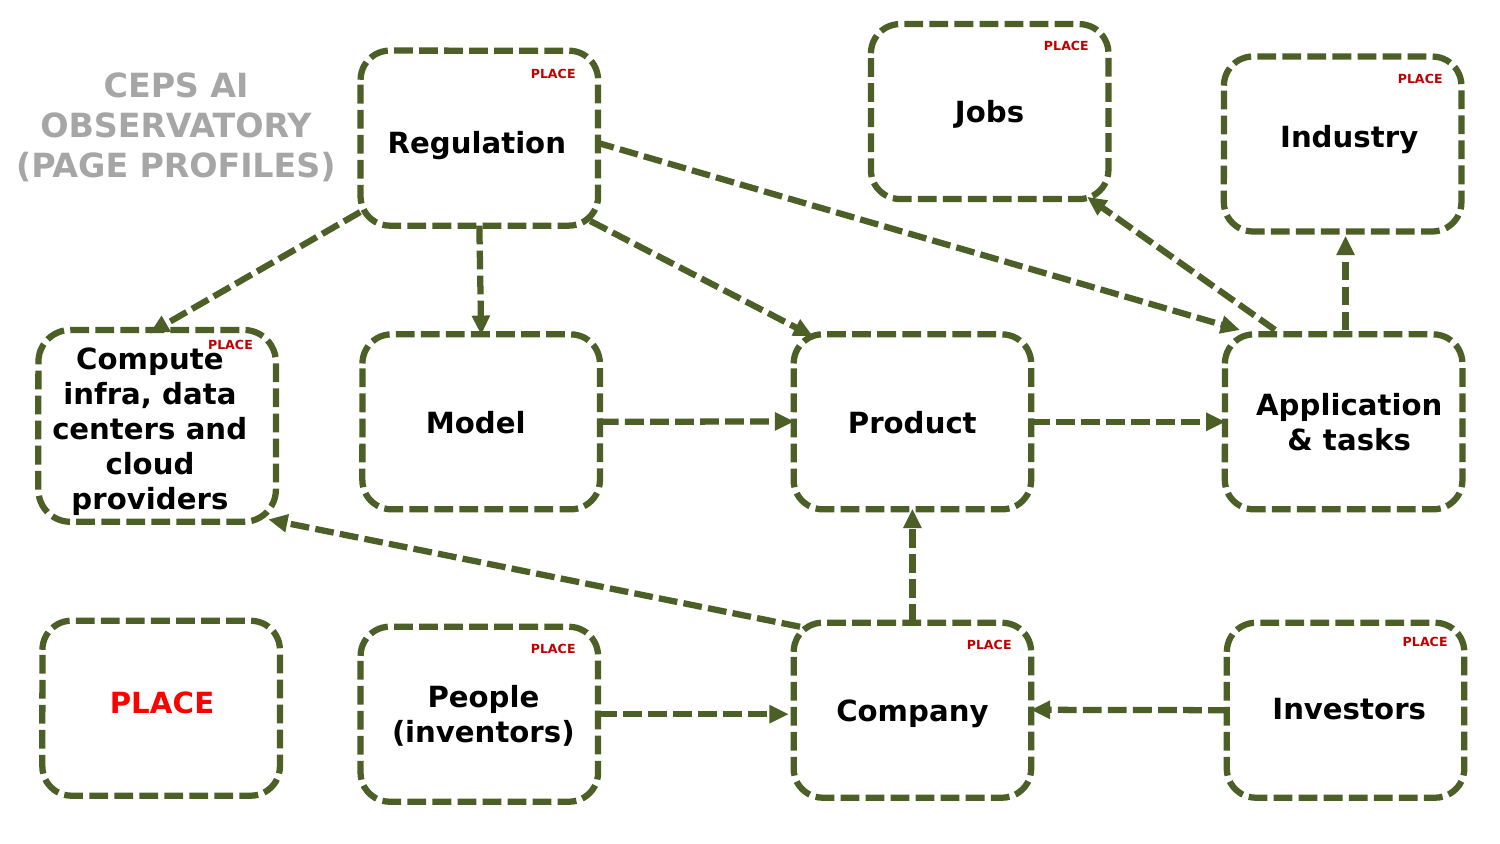

# CEPS AI OBSERVATORY (PAGE PROFILES)
PLACE

PLACE
PLACE
Jobs
Industry
Regulation
PLACE

Compute infra, data centers and cloud providers

Application & tasks
Product
Model

PLACE
PLACE
PLACE
People (inventors)
PLACE
Investors
Company